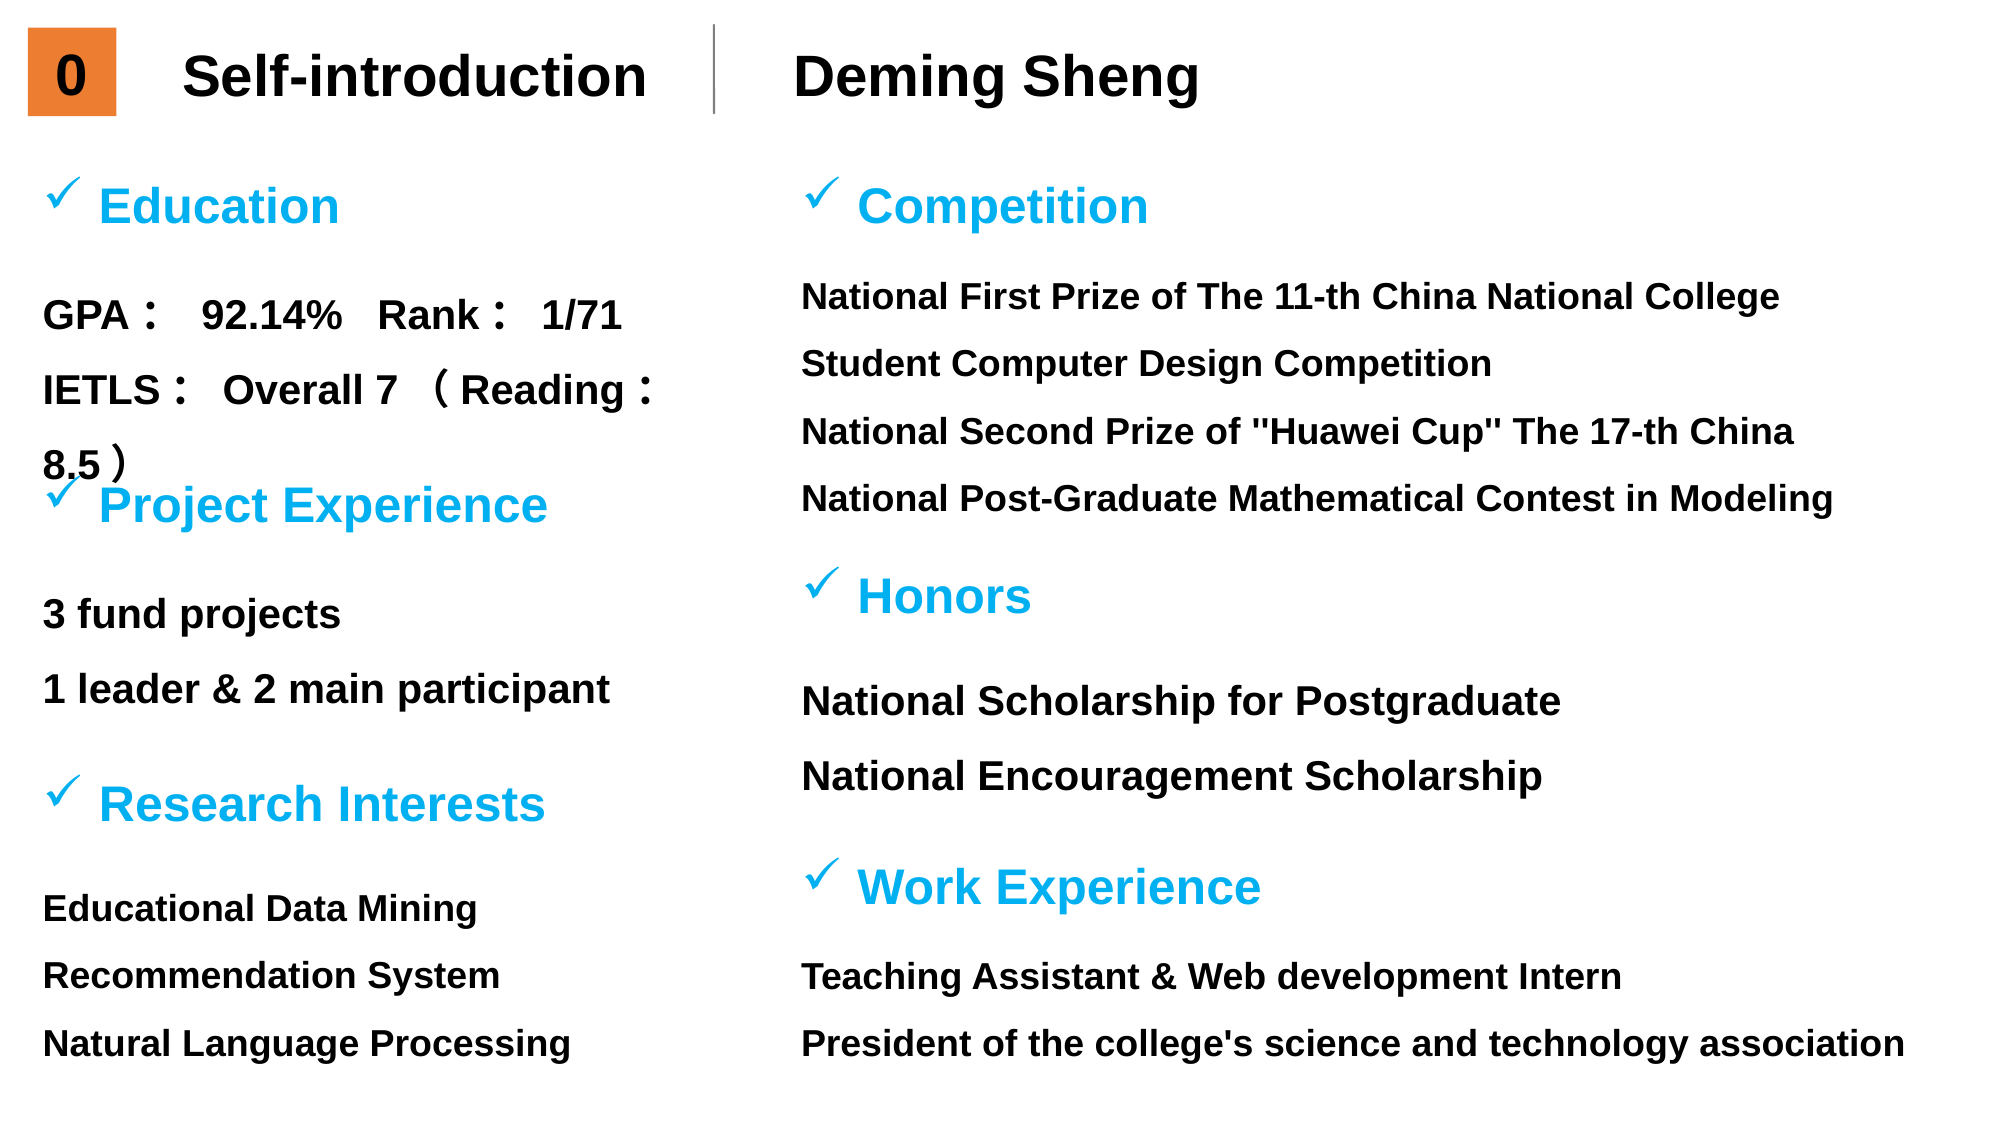

0
Self-introduction
Deming Sheng
Education
Competition
National First Prize of The 11-th China National College Student Computer Design Competition
National Second Prize of ''Huawei Cup'' The 17-th China National Post-Graduate Mathematical Contest in Modeling
GPA： 92.14%   Rank：1/71
IETLS：Overall 7（Reading：8.5）
Project Experience
Honors
3 fund projects
1 leader & 2 main participant
National Scholarship for Postgraduate
National Encouragement Scholarship
Research Interests
Work Experience
Educational Data Mining
Recommendation System
Natural Language Processing
Teaching Assistant & Web development Intern
President of the college's science and technology association